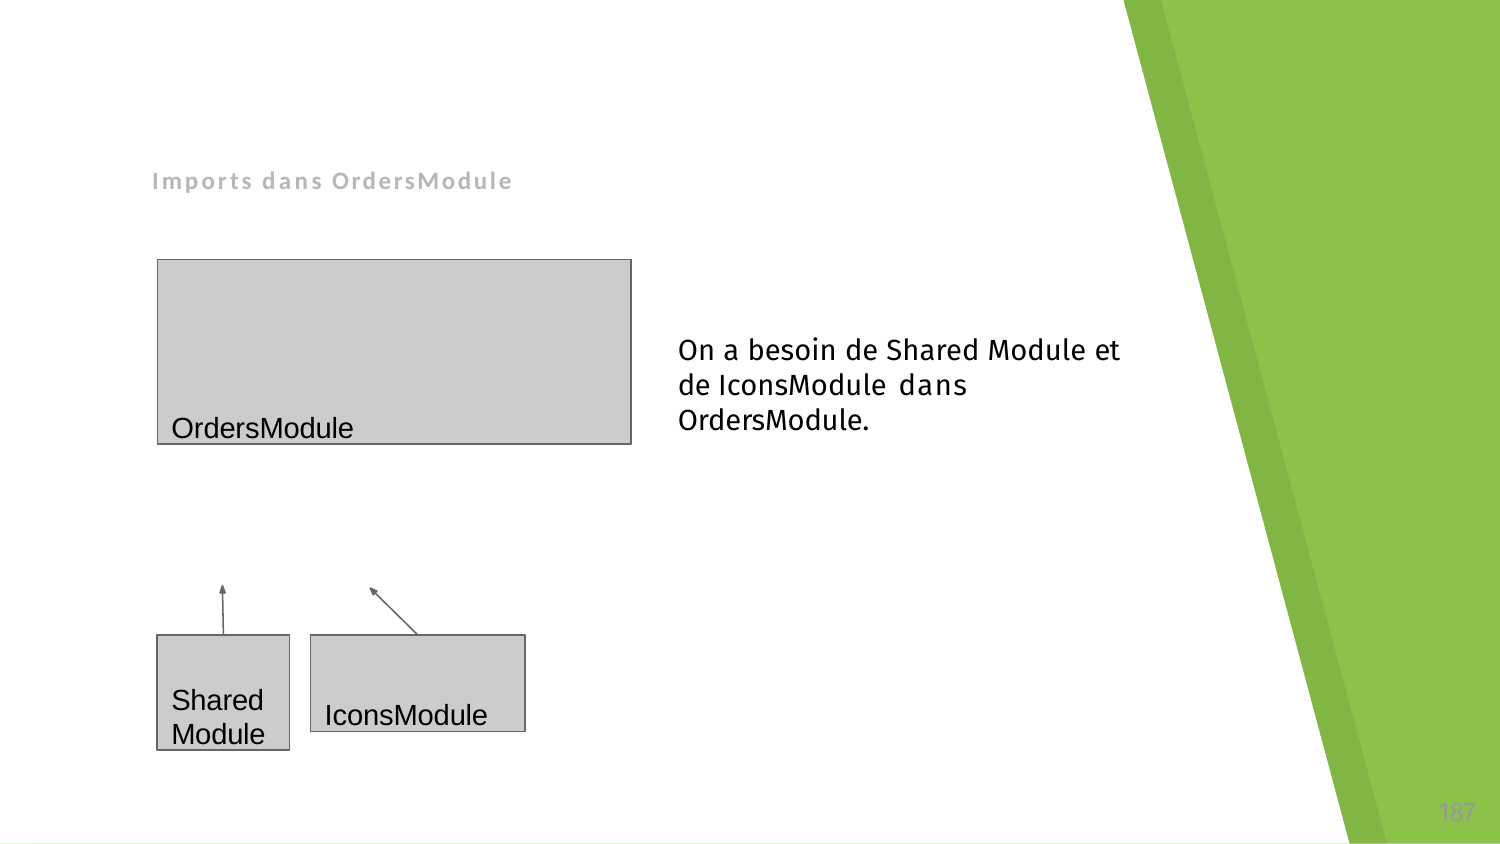

Imports dans OrdersModule

OrdersModule
# On a besoin de Shared Module et de IconsModule dans OrdersModule.

Shared Module

IconsModule
187